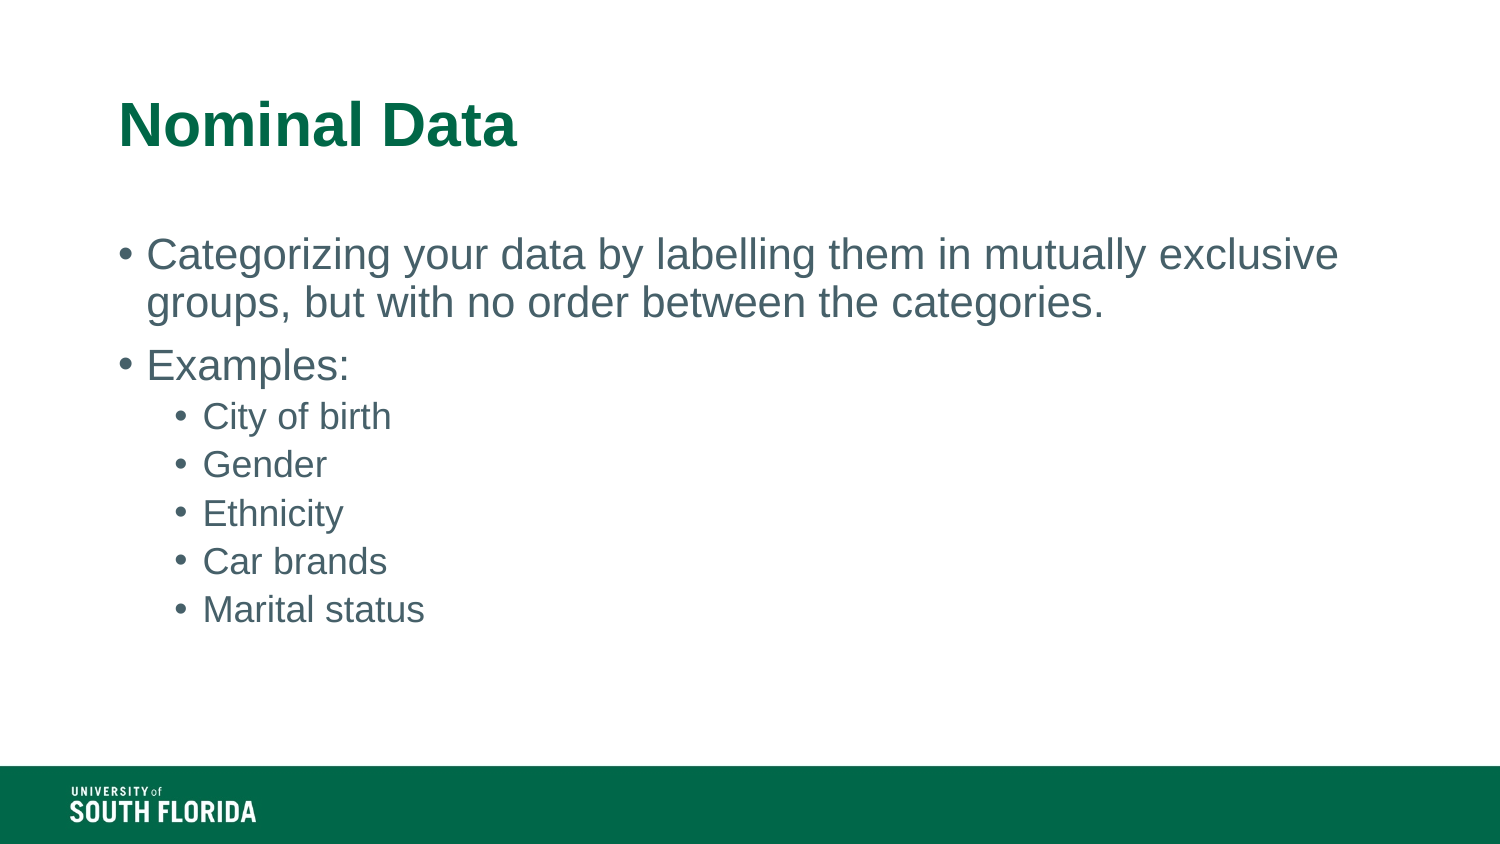

# Nominal Data
Categorizing your data by labelling them in mutually exclusive groups, but with no order between the categories.
Examples:
City of birth
Gender
Ethnicity
Car brands
Marital status